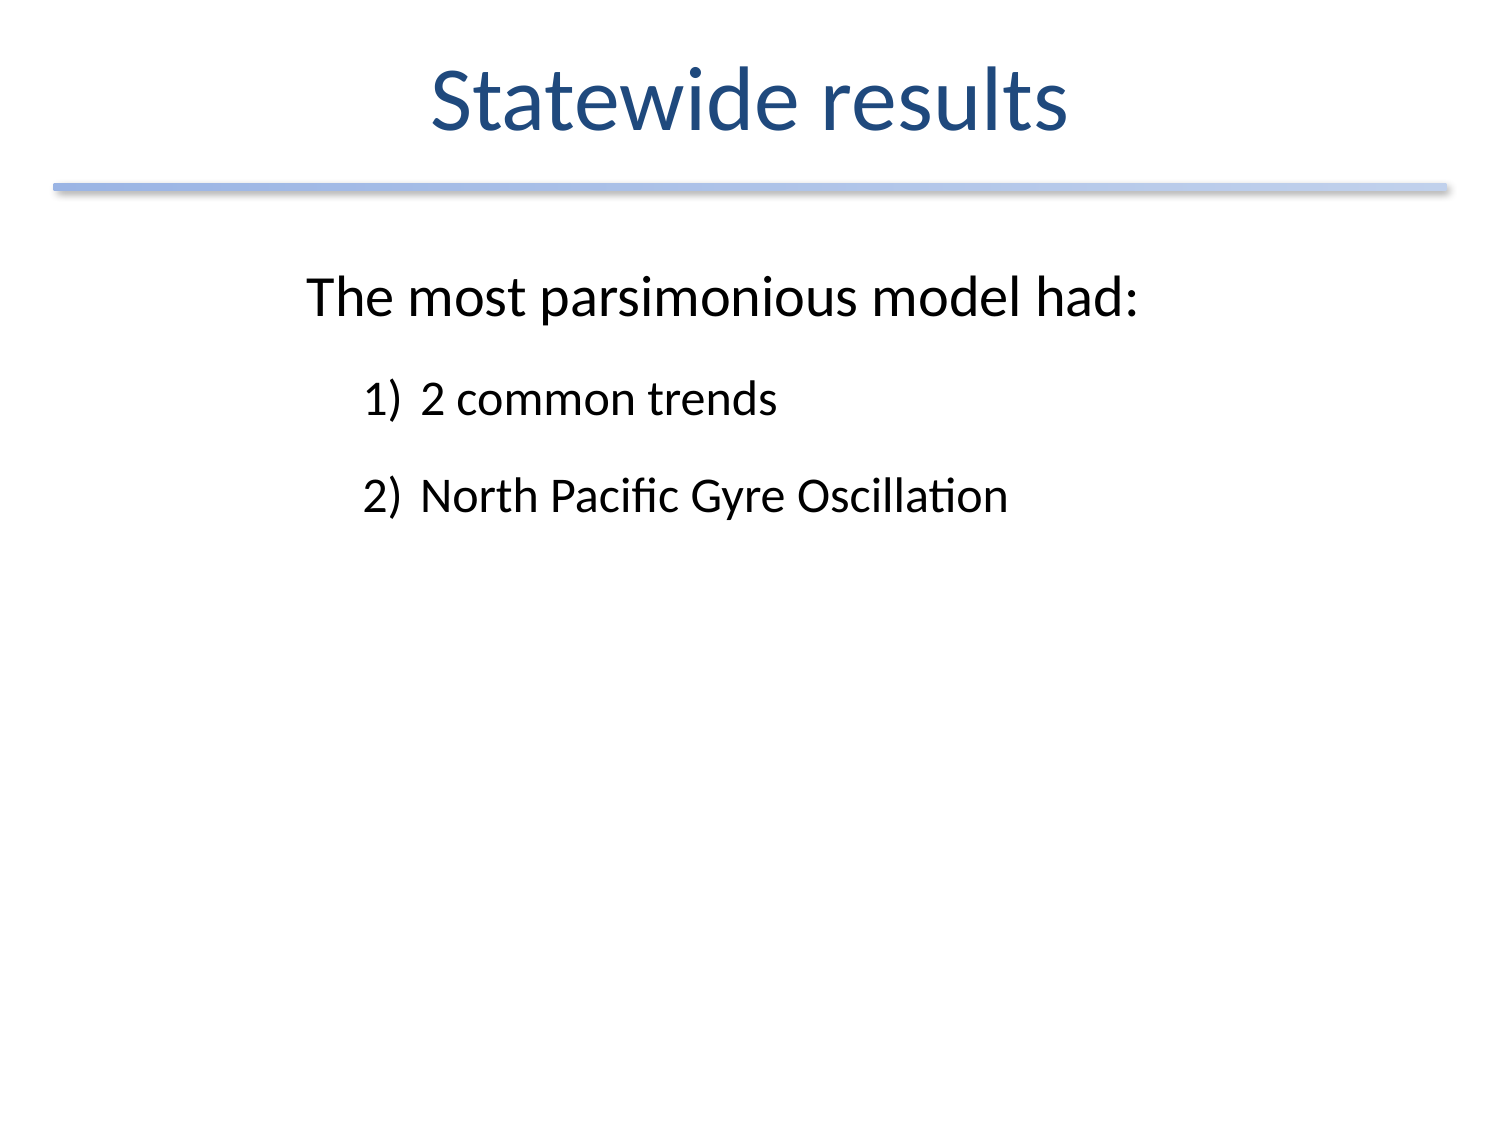

# Statewide results

The most parsimonious model had:
2 common trends
North Pacific Gyre Oscillation